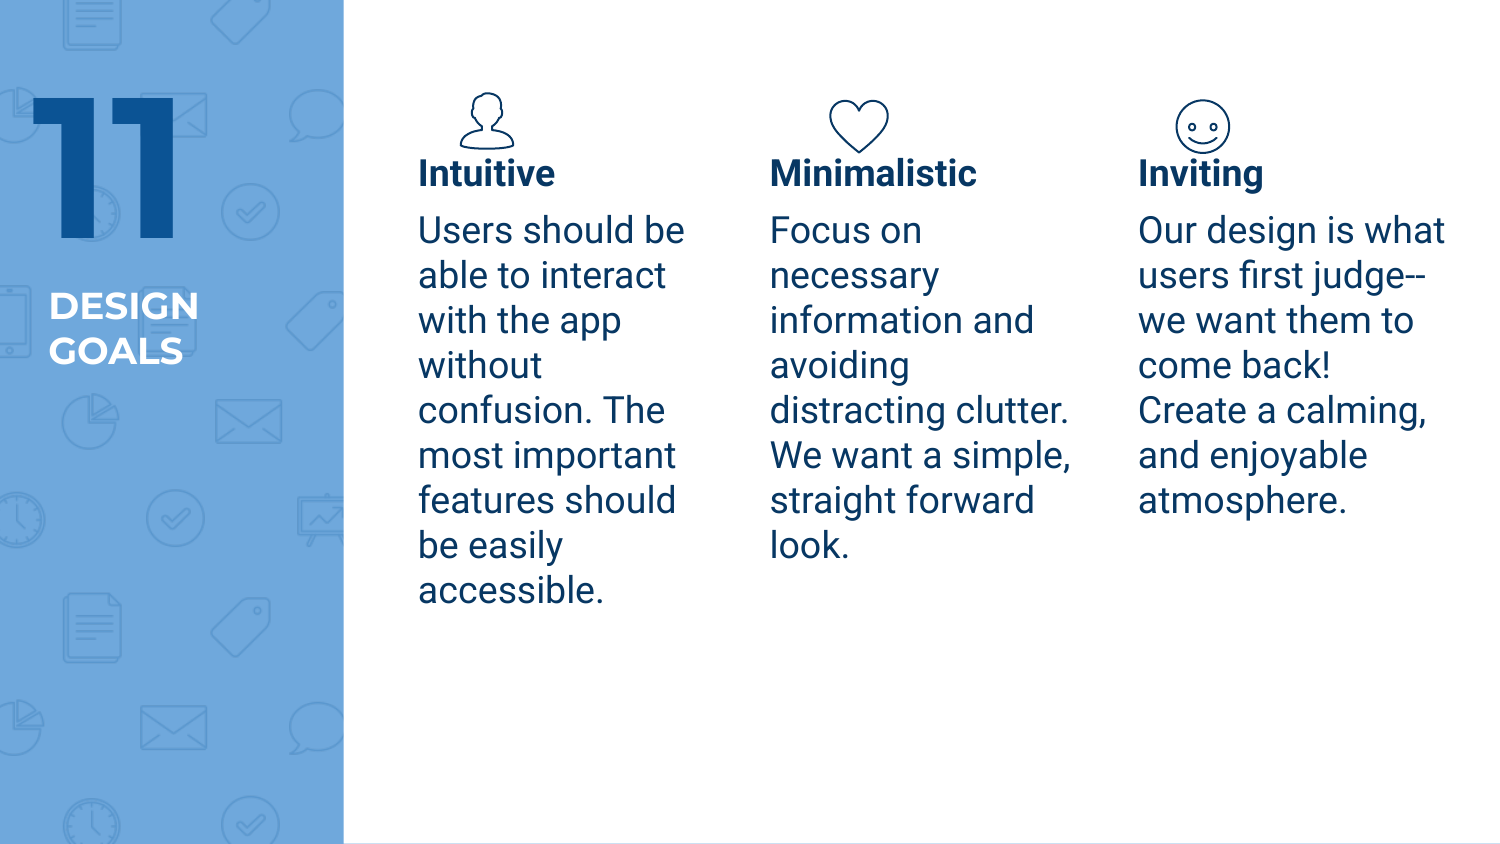

11

Intuitive
Users should be able to interact with the app without confusion. The most important features should be easily accessible.
Minimalistic
Focus on necessary information and avoiding distracting clutter. We want a simple, straight forward look.
Inviting
Our design is what users first judge-- we want them to come back! Create a calming, and enjoyable atmosphere.

# DESIGN GOALS